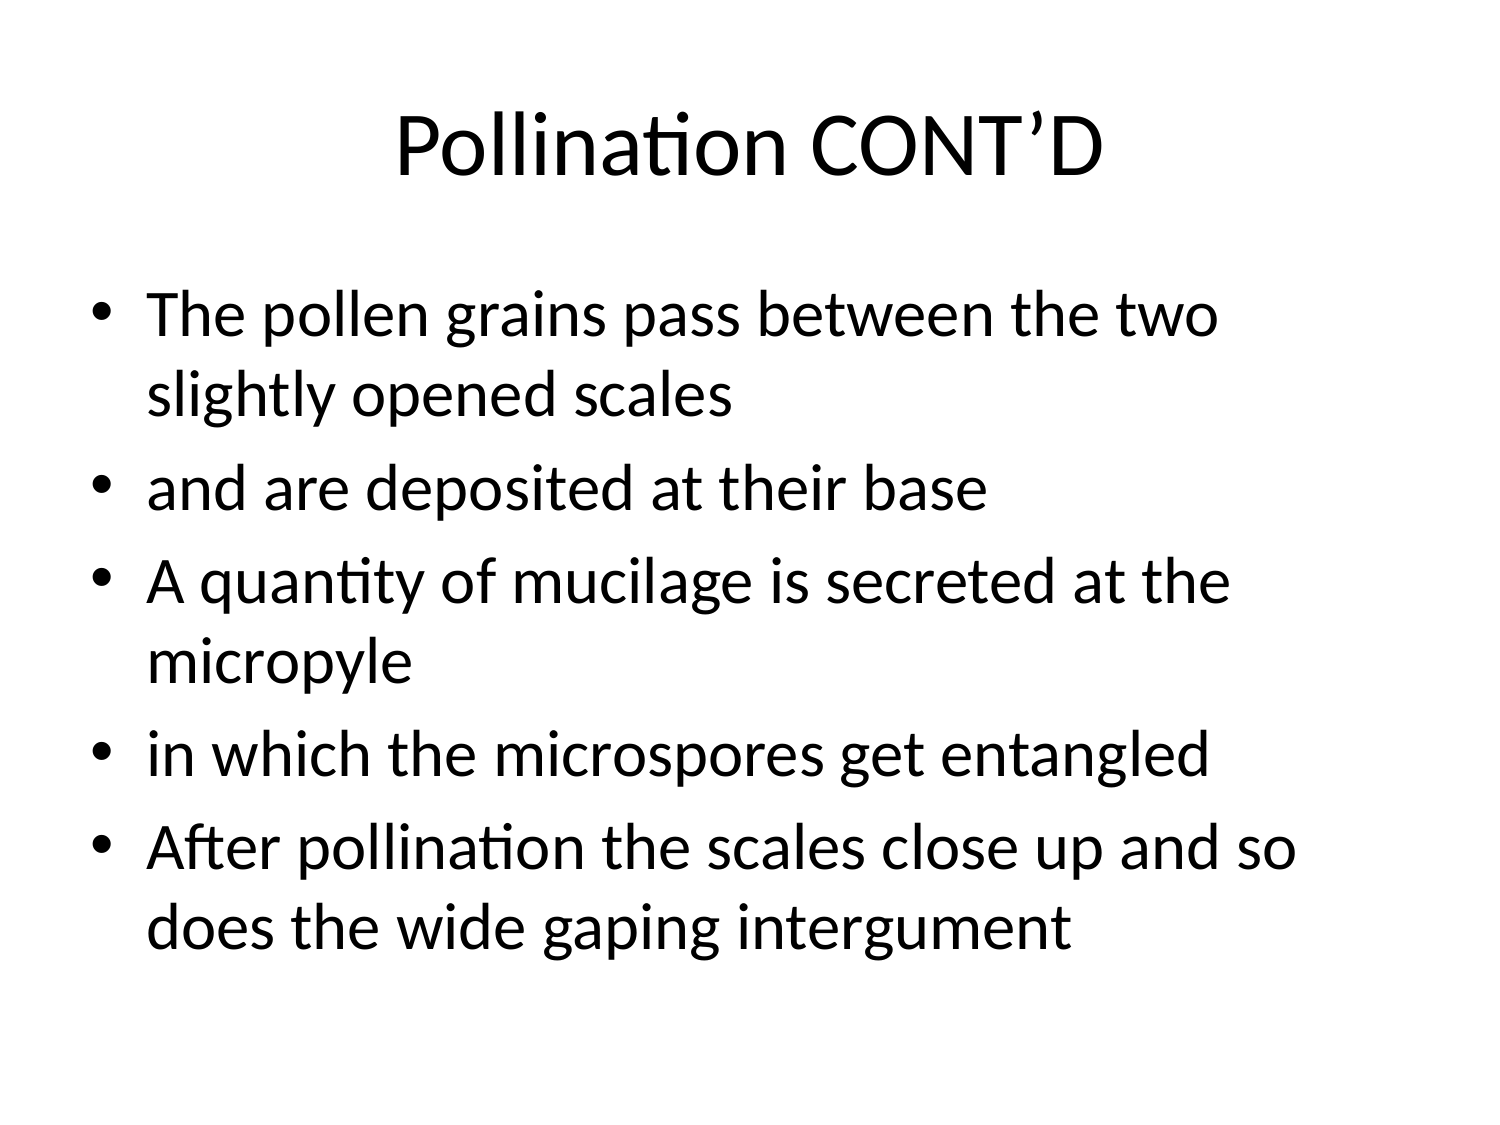

# Pollination CONT’D
The pollen grains pass between the two slightly opened scales
and are deposited at their base
A quantity of mucilage is secreted at the micropyle
in which the microspores get entangled
After pollination the scales close up and so does the wide gaping intergument